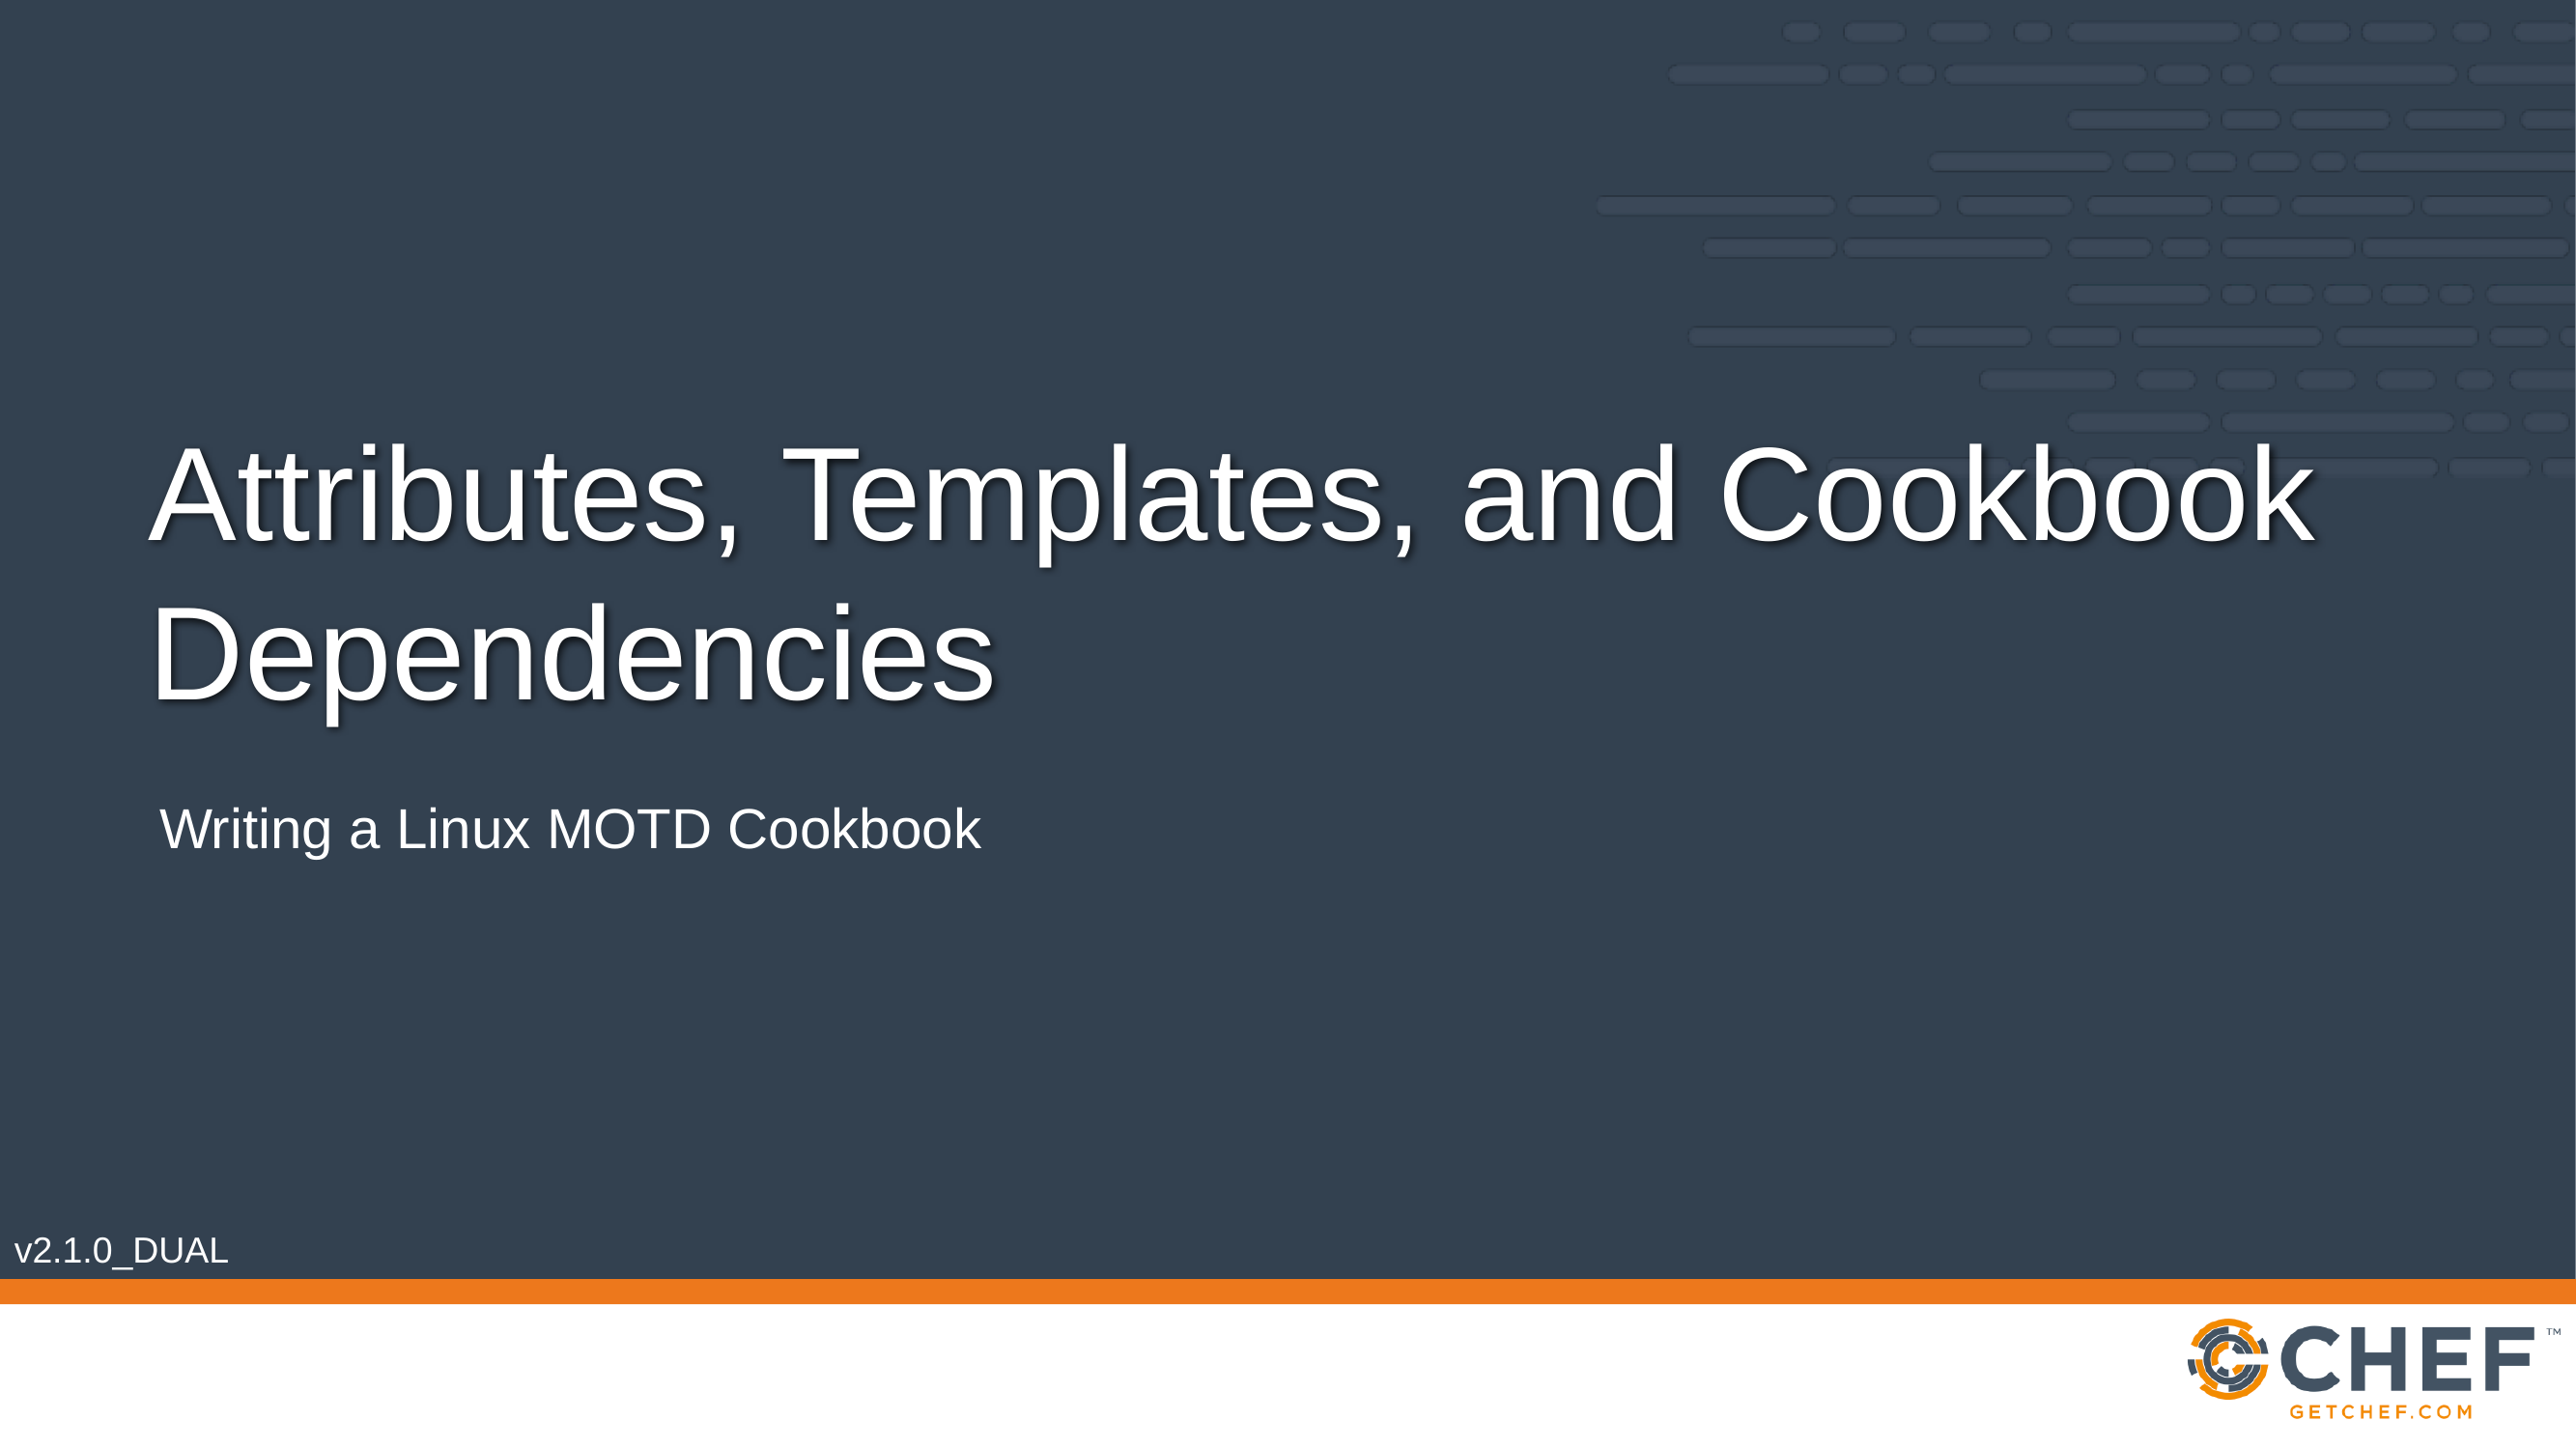

# Attributes, Templates, and Cookbook Dependencies
Writing a Linux MOTD Cookbook